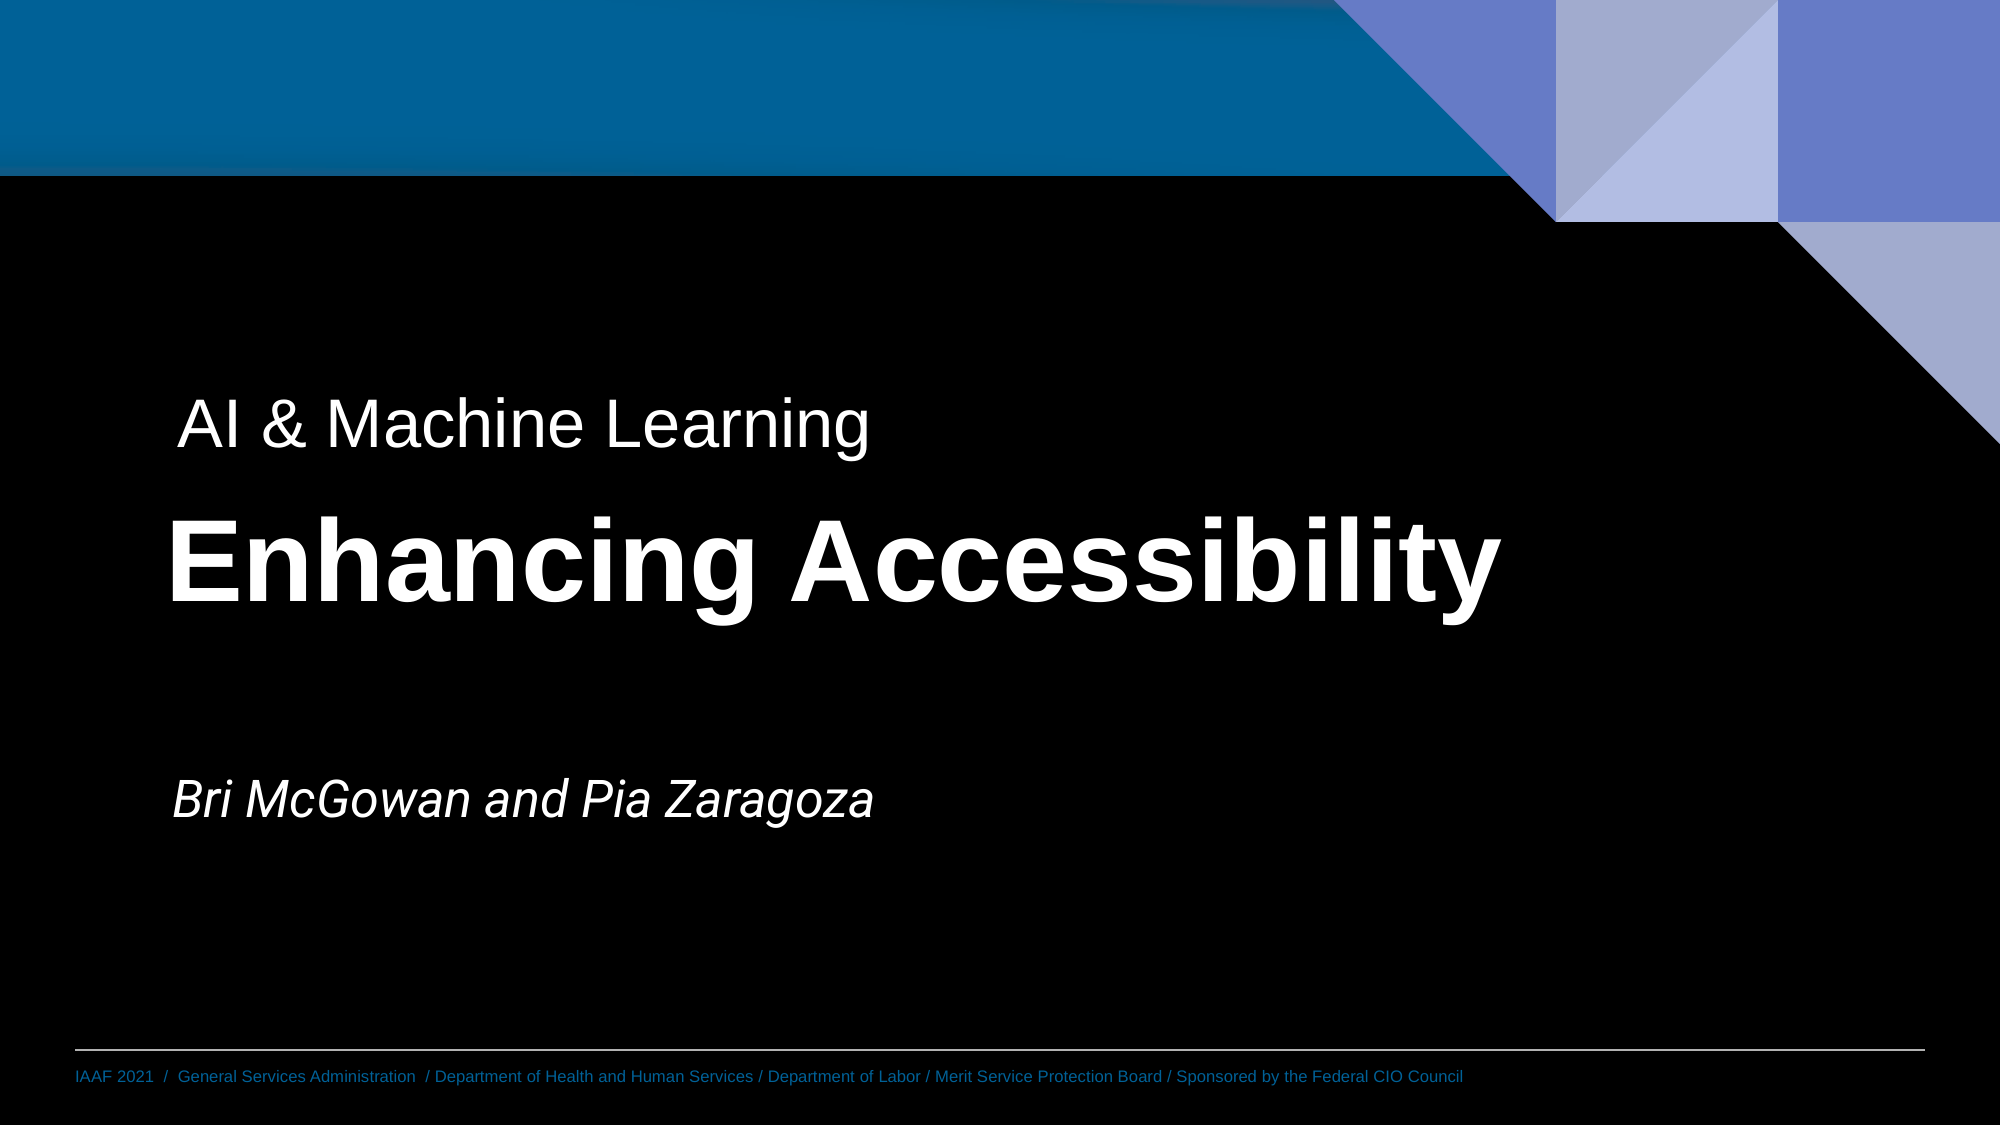

AI & Machine Learning
# Enhancing Accessibility
Bri McGowan and Pia Zaragoza